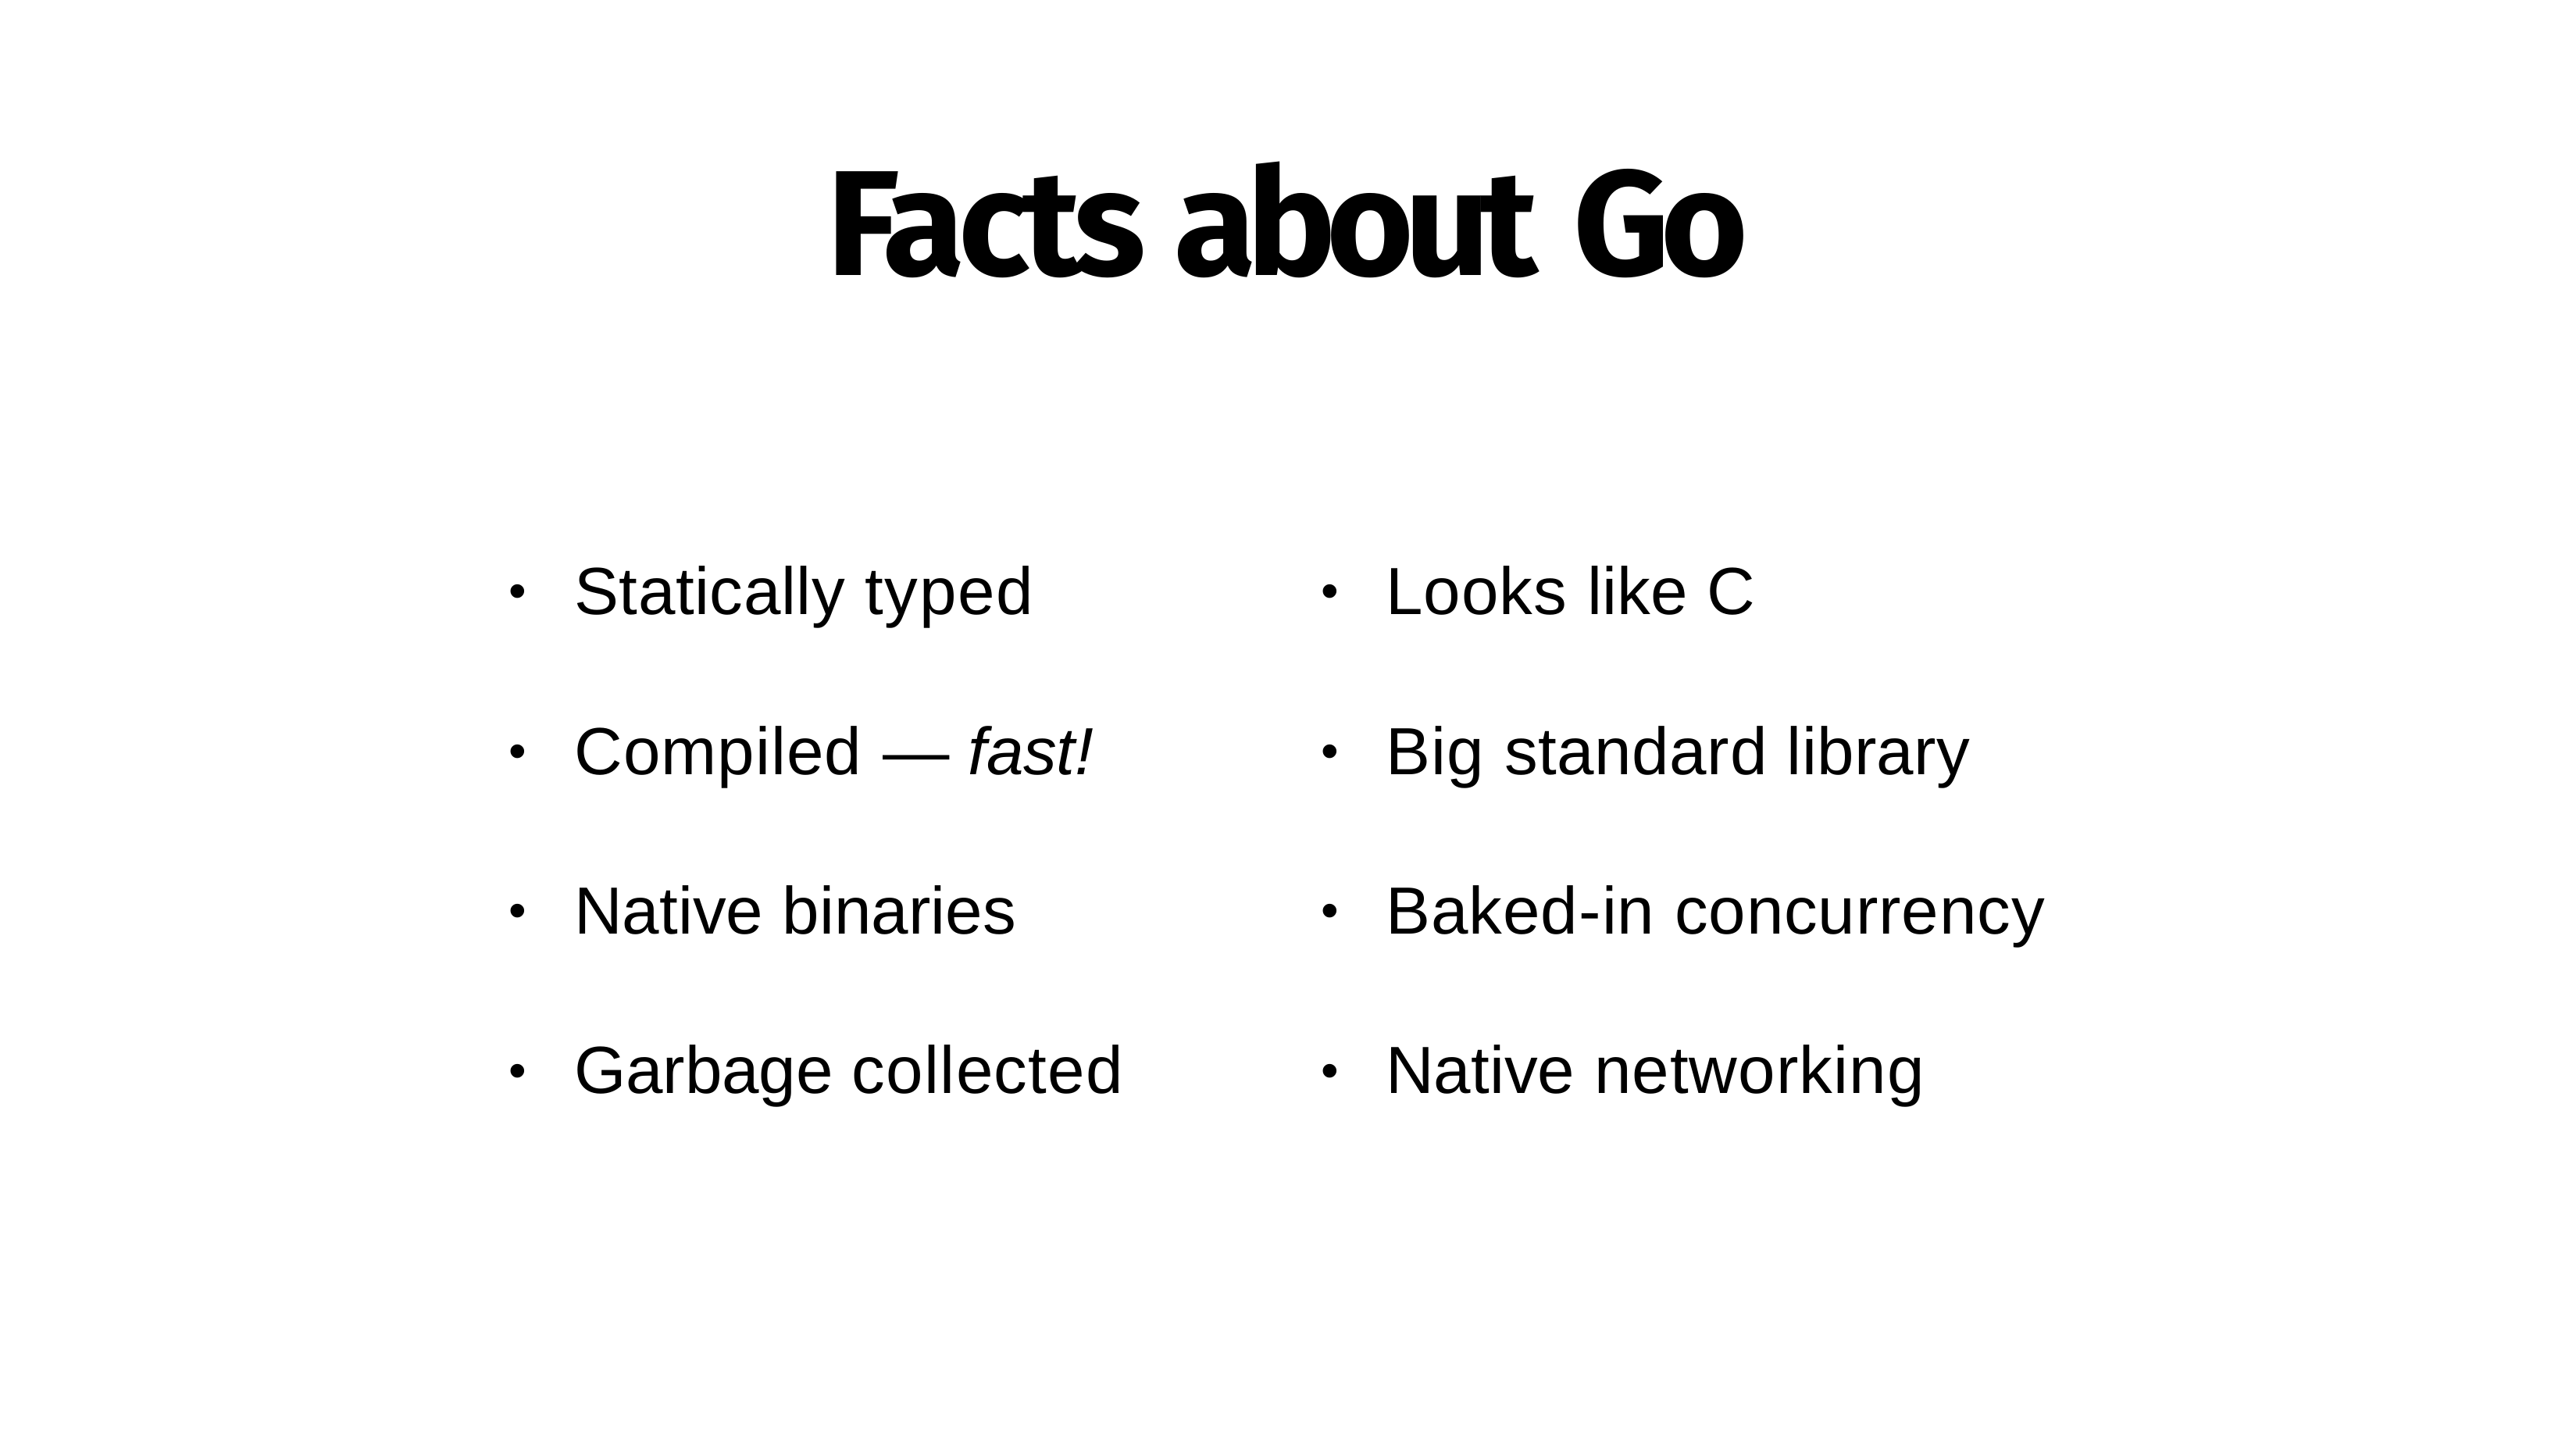

# Facts about Go
Statically typed
Looks like C
•
•
Compiled — fast!
Big standard library
•
•
Native binaries
Baked-in concurrency
•
•
Garbage collected
Native networking
•
•